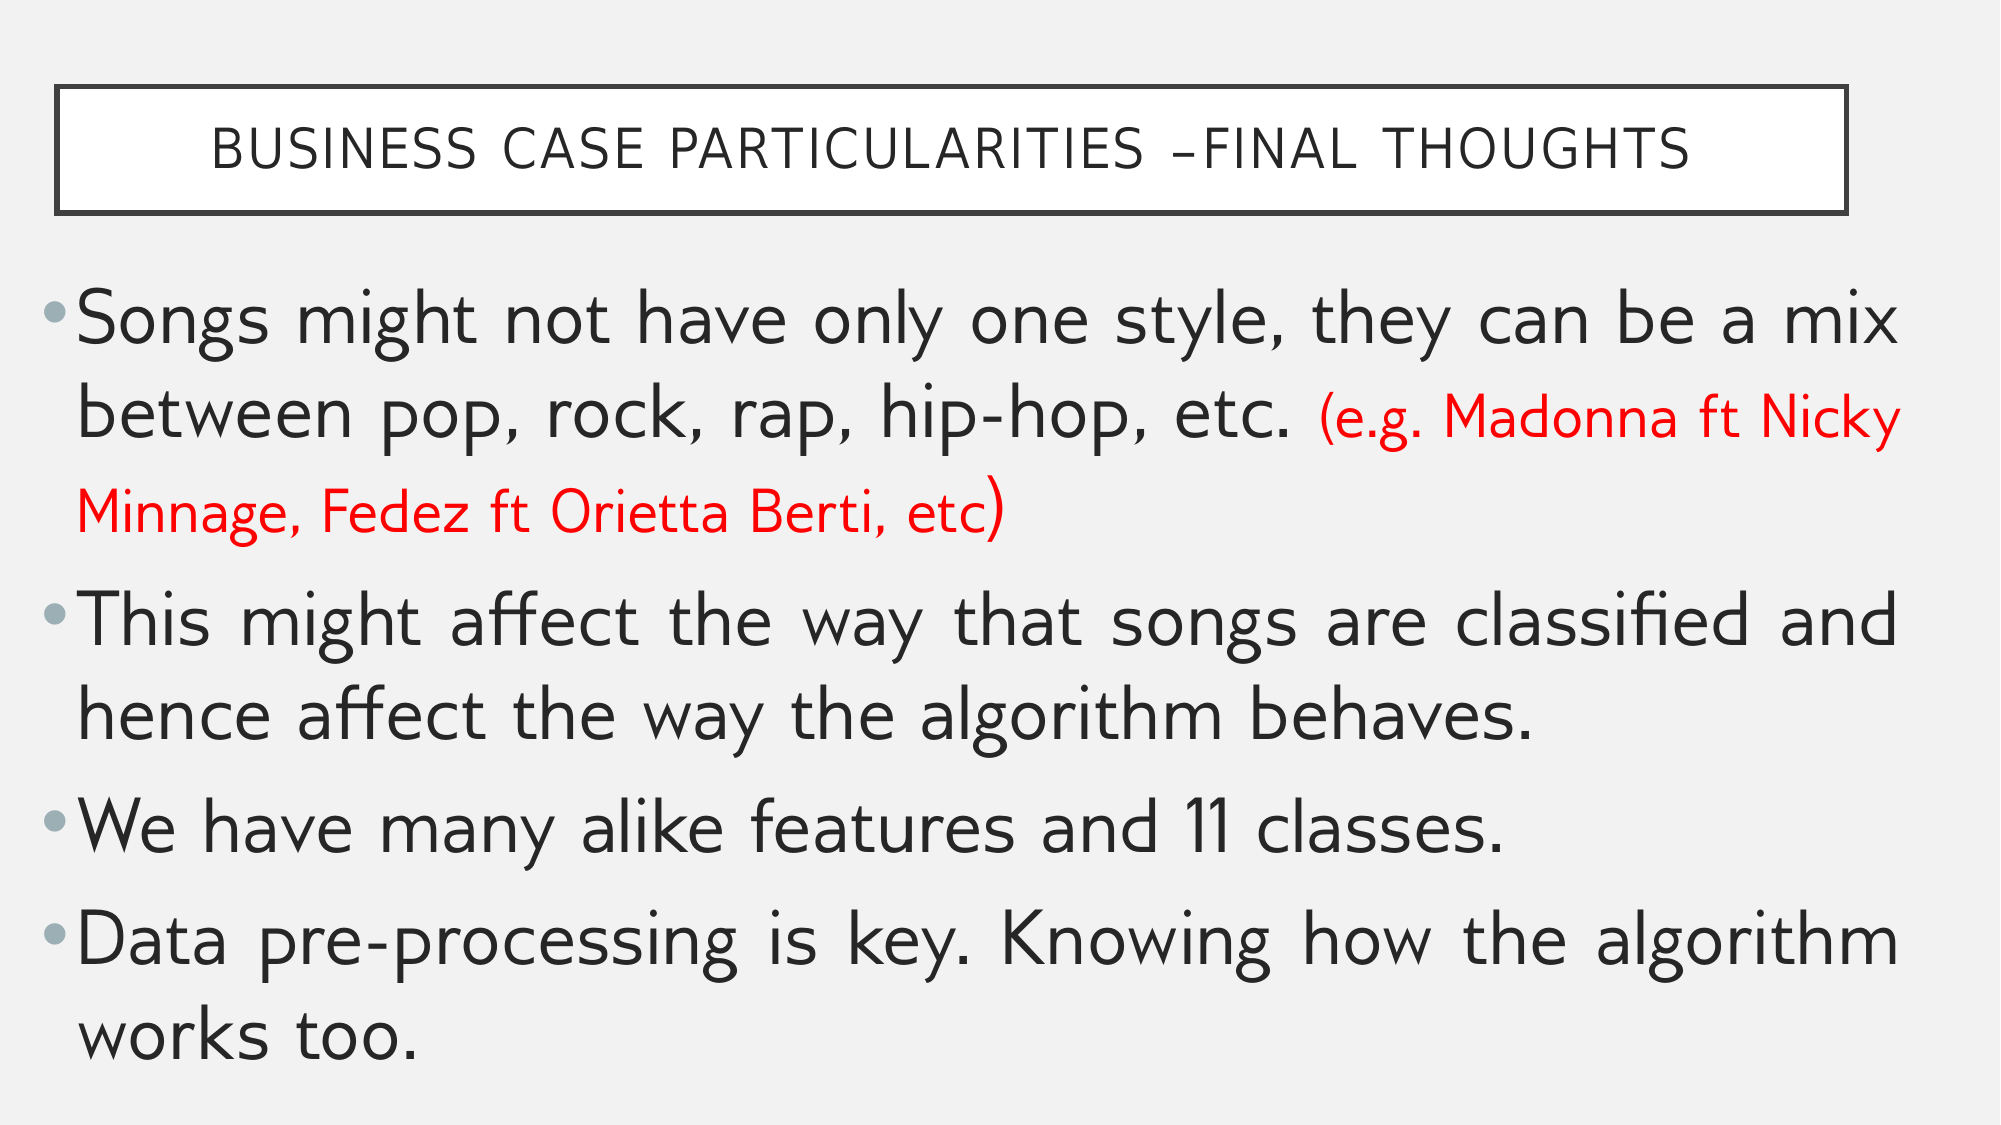

# Business case particularities –final thoughts
Songs might not have only one style, they can be a mix between pop, rock, rap, hip-hop, etc. (e.g. Madonna ft Nicky Minnage, Fedez ft Orietta Berti, etc)
This might affect the way that songs are classified and hence affect the way the algorithm behaves.
We have many alike features and 11 classes.
Data pre-processing is key. Knowing how the algorithm works too.